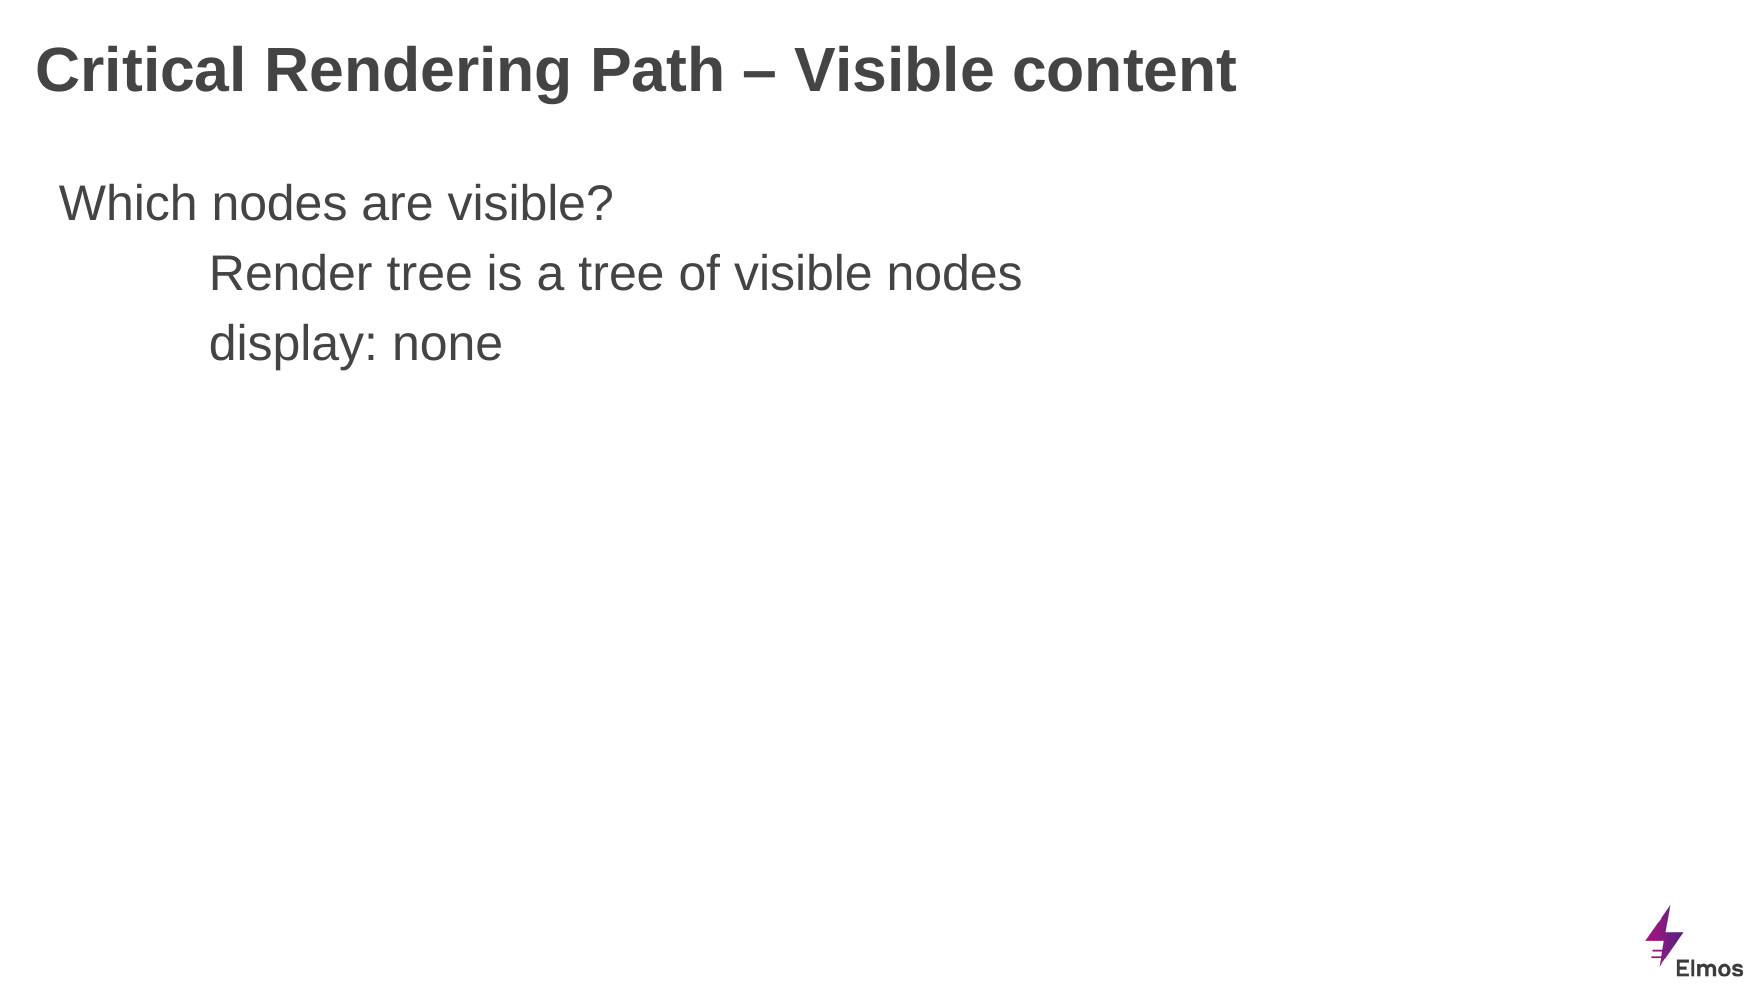

# Critical Rendering Path – Visible content
Which nodes are visible?
	Render tree is a tree of visible nodes
	display: none